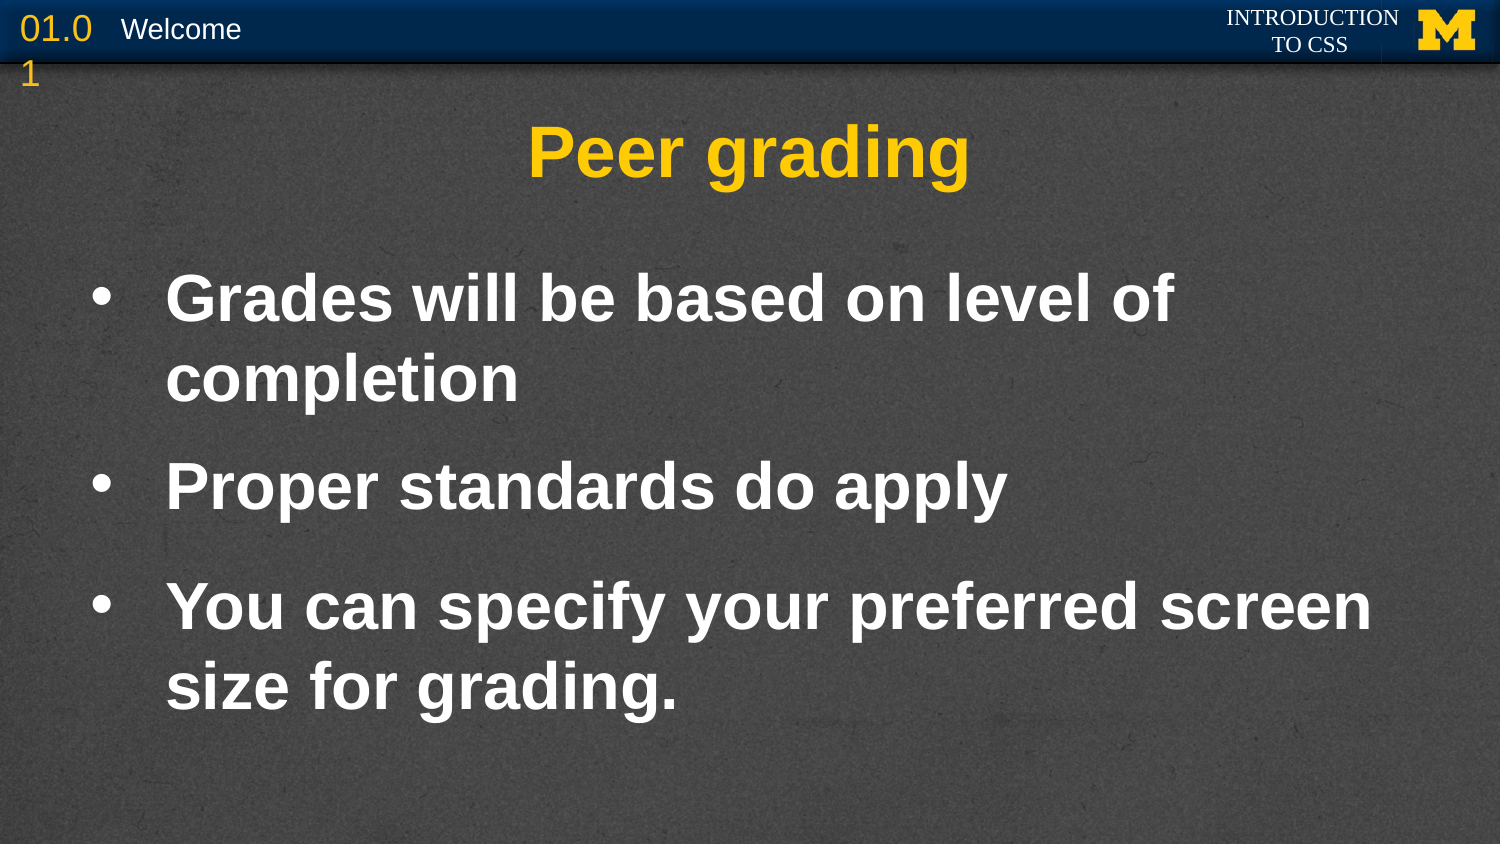

# Peer grading
Grades will be based on level of completion
Proper standards do apply
You can specify your preferred screen size for grading.